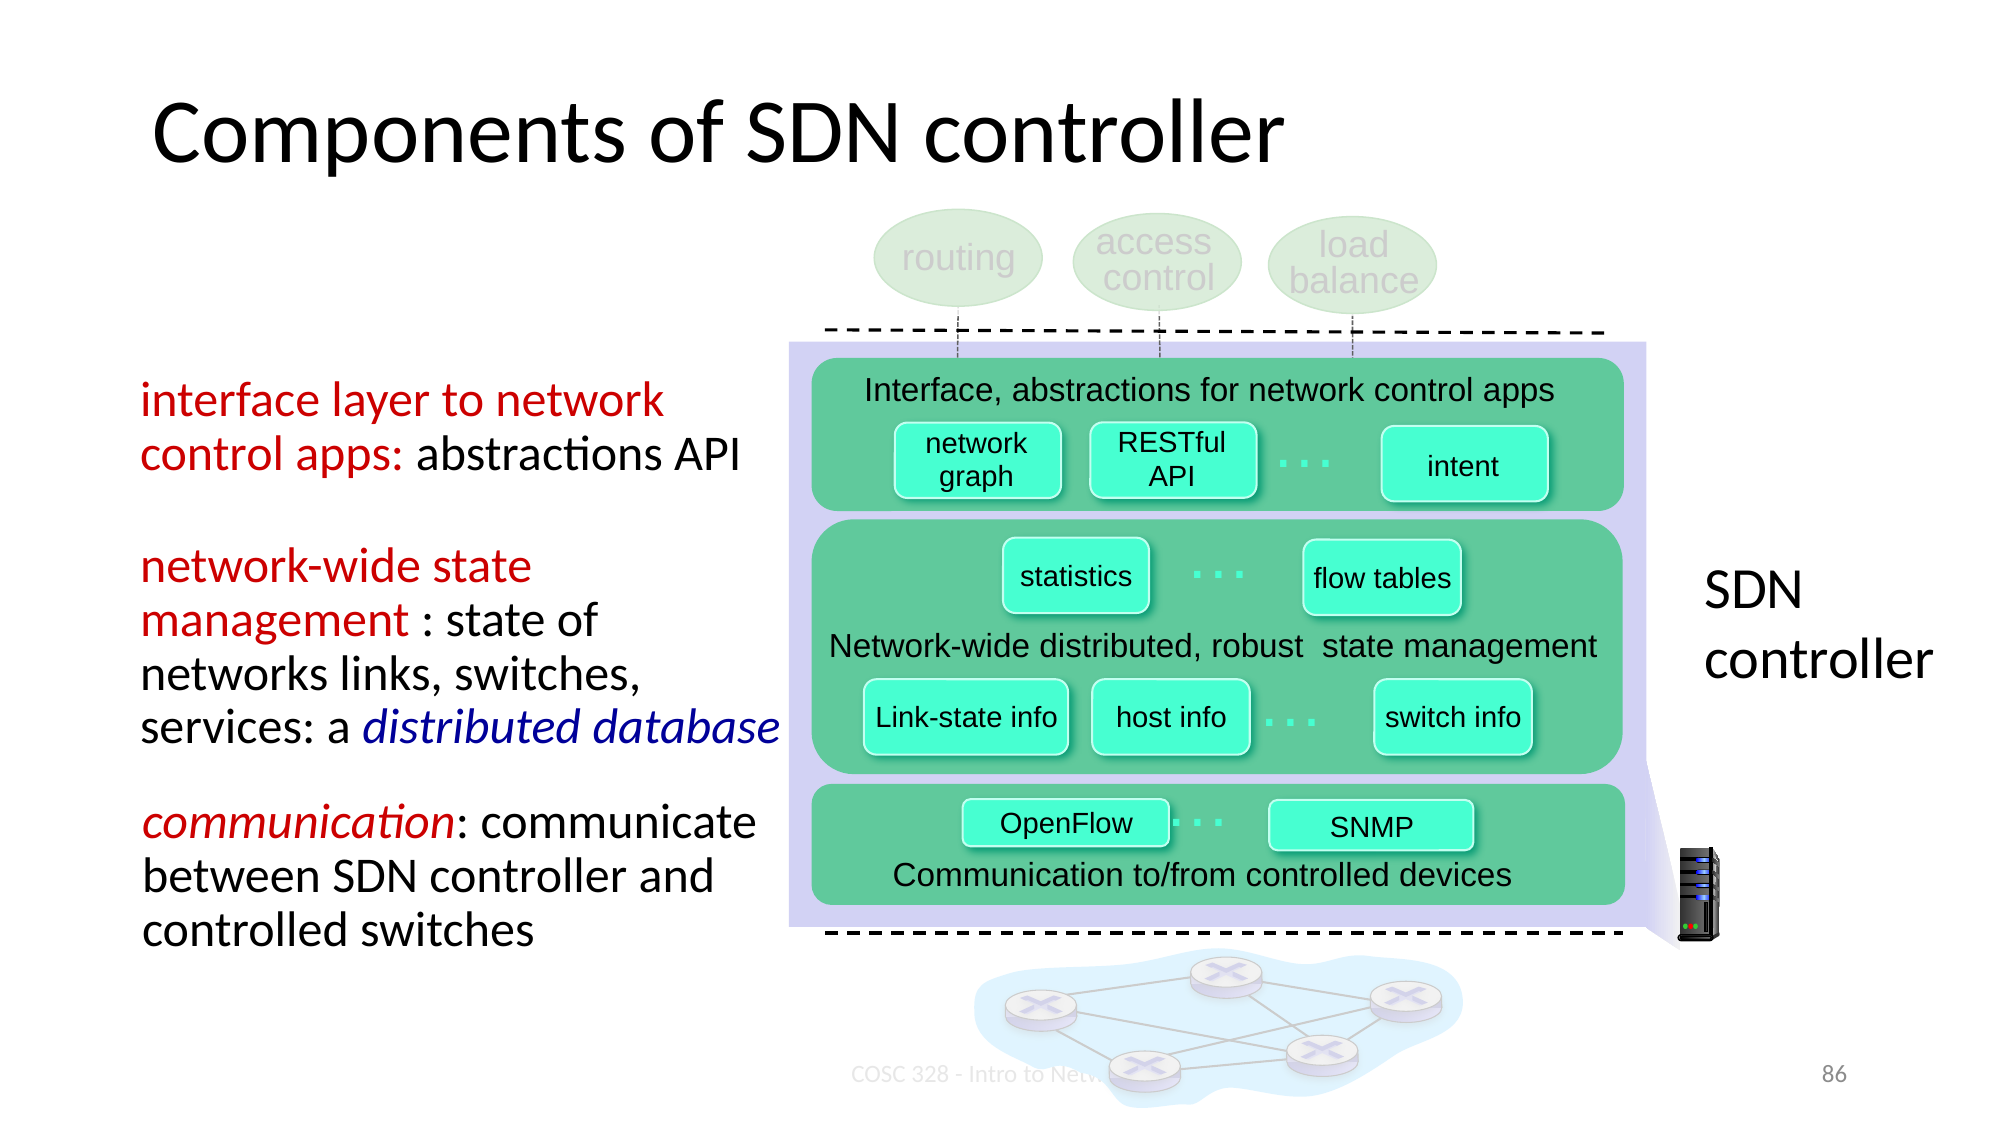

# Components of SDN controller

routing

access
control

load
balance

Interface, abstractions for network control apps
interface layer to network control apps: abstractions API
…
RESTful
API

network graph

intent
…

network-wide state management : state of networks links, switches, services: a distributed database

statistics

flow tables
SDN
controller
Network-wide distributed, robust  state management
…

Link-state info

host info

switch info
…

communication: communicate between SDN controller and controlled switches
OpenFlow

SNMP

Communication to/from controlled devices

COSC 328 - Intro to Networks
86